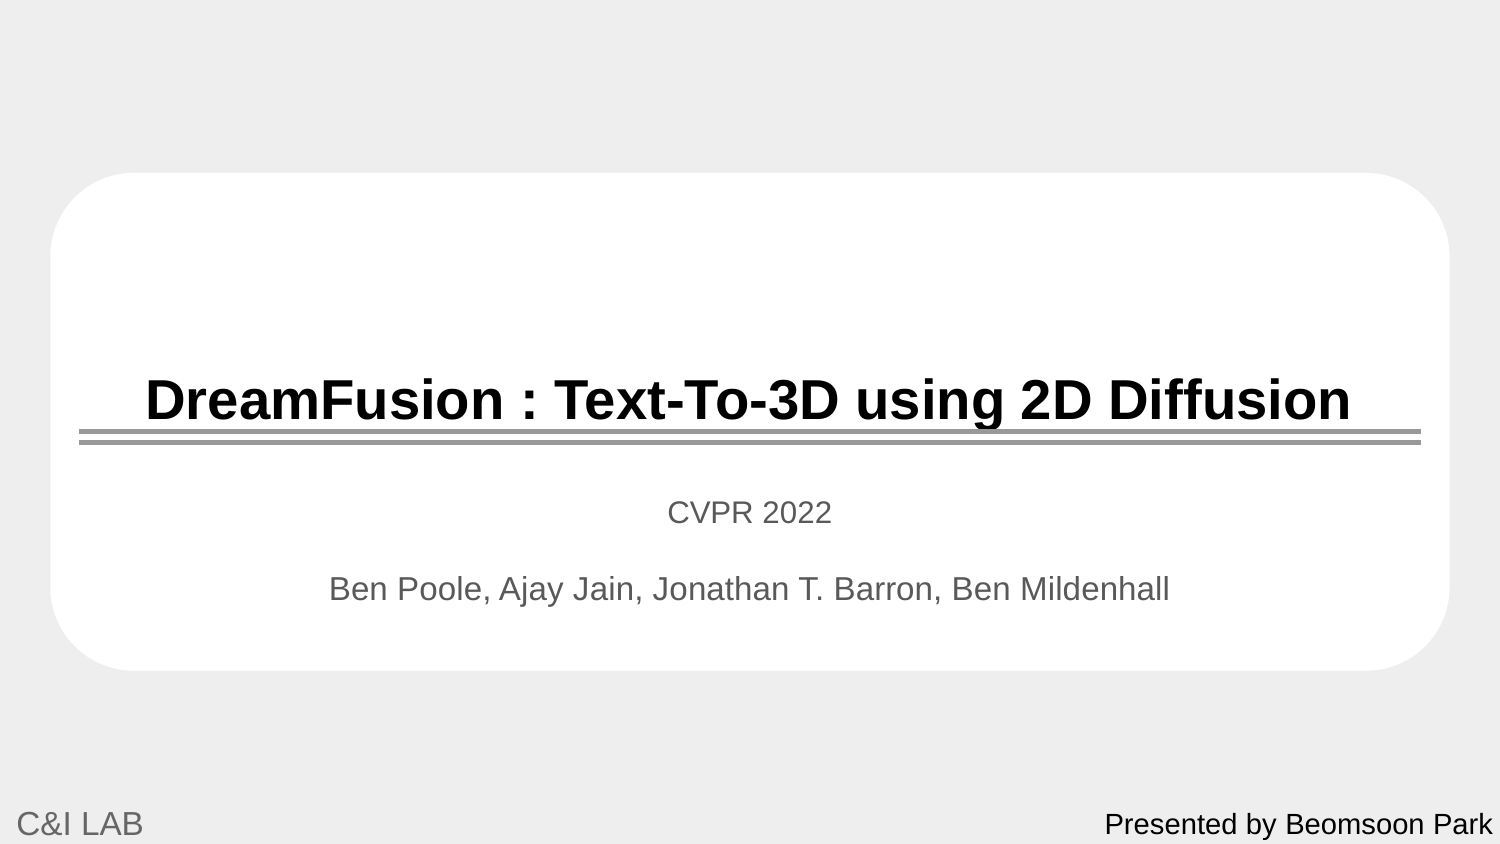

# DreamFusion : Text-To-3D using 2D Diffusion
CVPR 2022

Ben Poole, Ajay Jain, Jonathan T. Barron, Ben Mildenhall
Presented by Beomsoon Park
C&I LAB